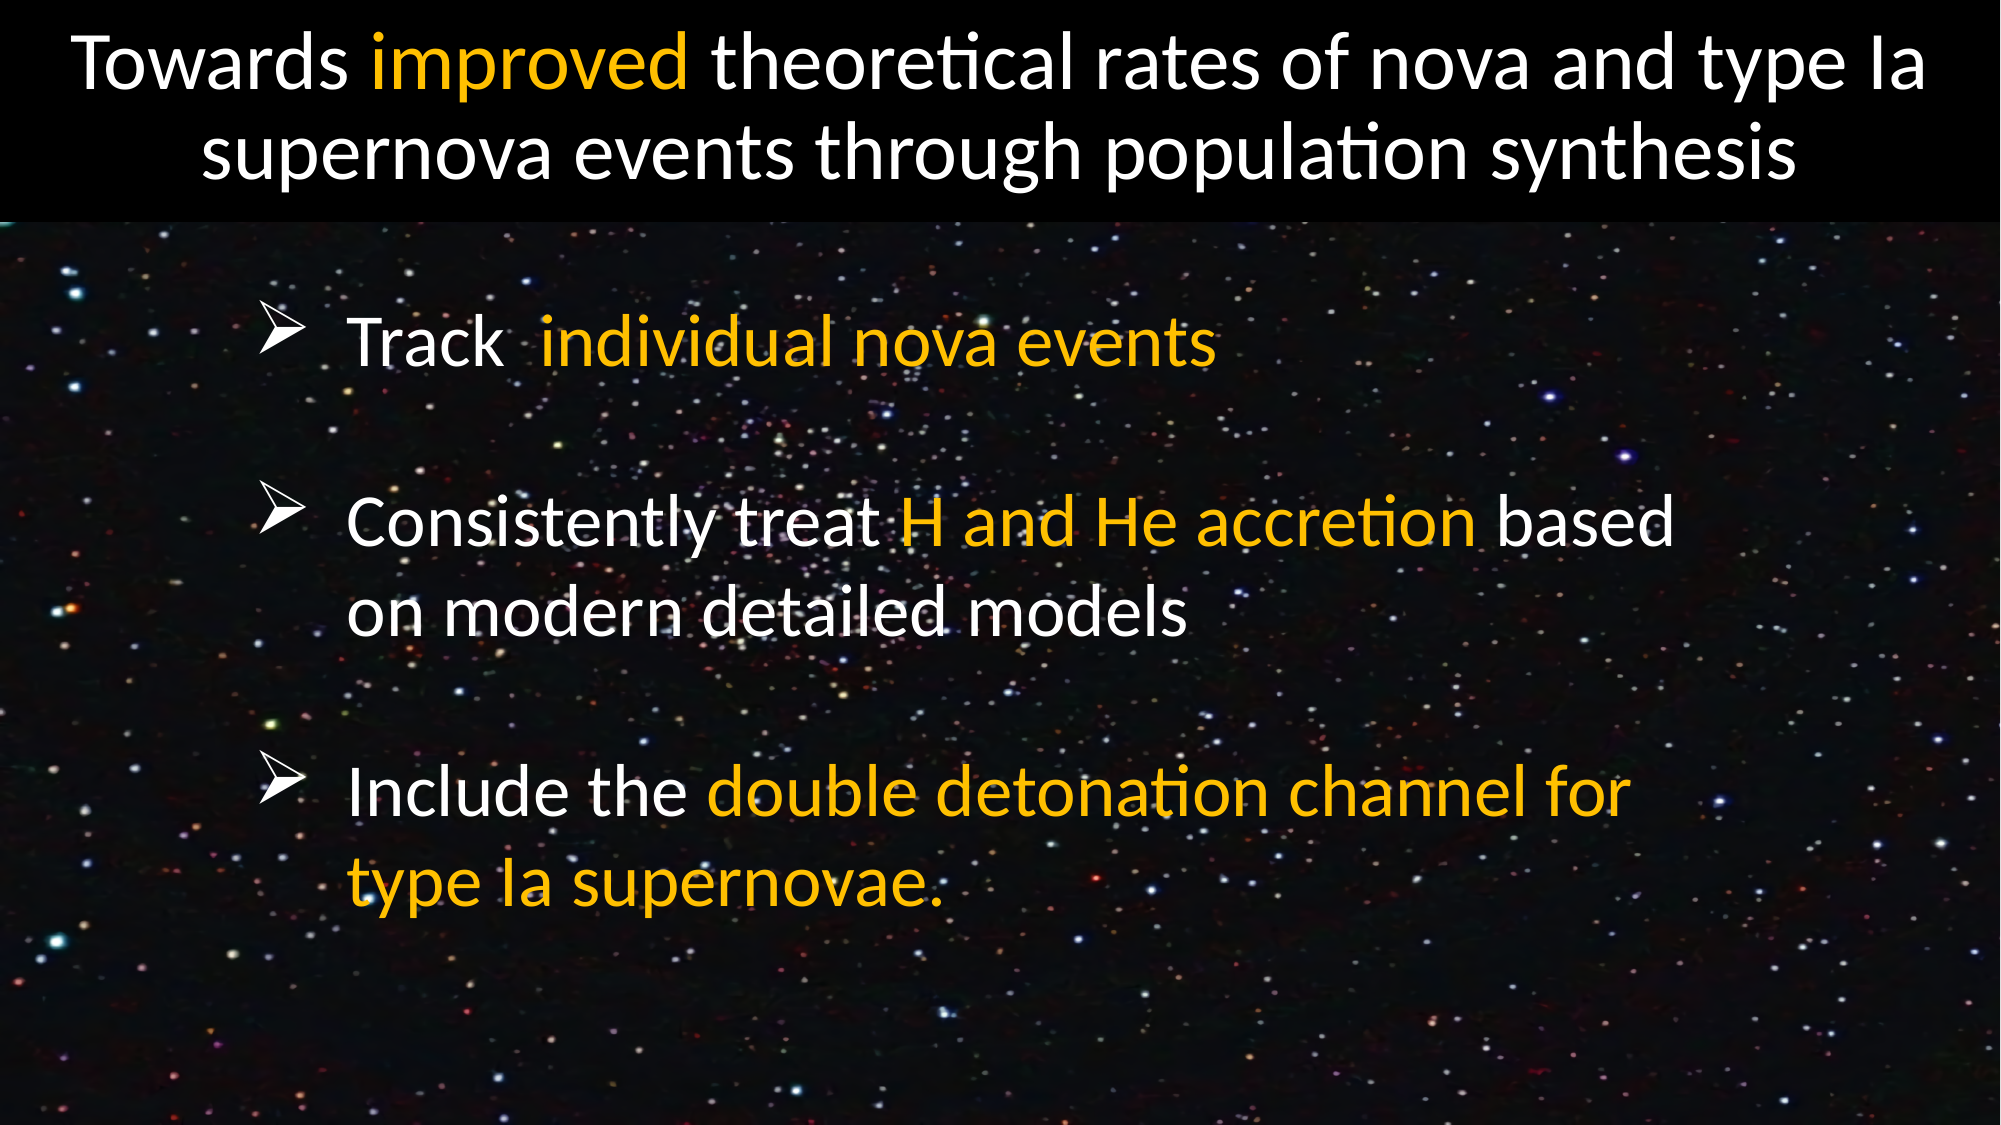

# Towards improved theoretical rates of nova and type Ia supernova events through population synthesis
Track  individual nova events

Consistently treat H and He accretion based on modern detailed models

Include the double detonation channel for type Ia supernovae.